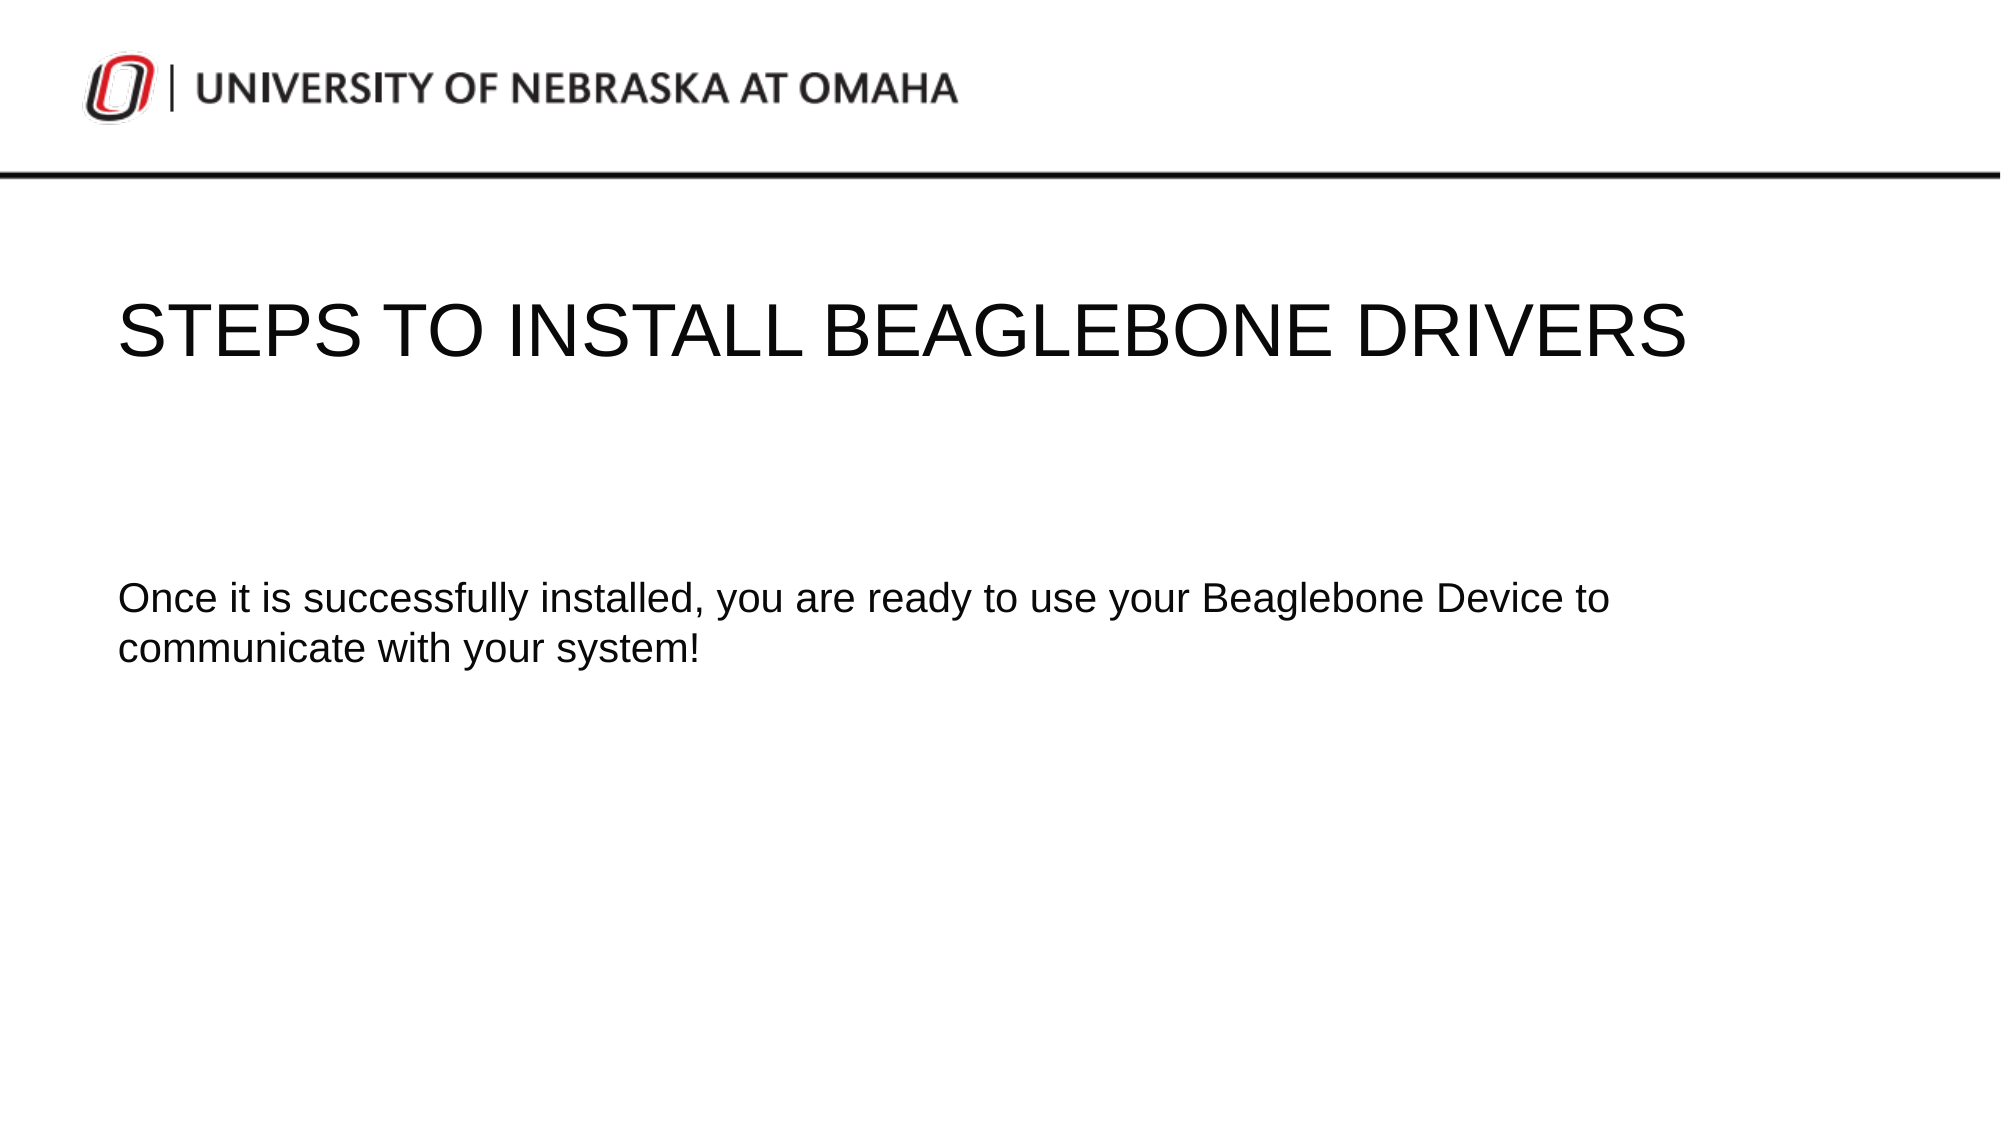

STEPS TO INSTALL BEAGLEBONE DRIVERS

Once it is successfully installed, you are ready to use your Beaglebone Device to communicate with your system!